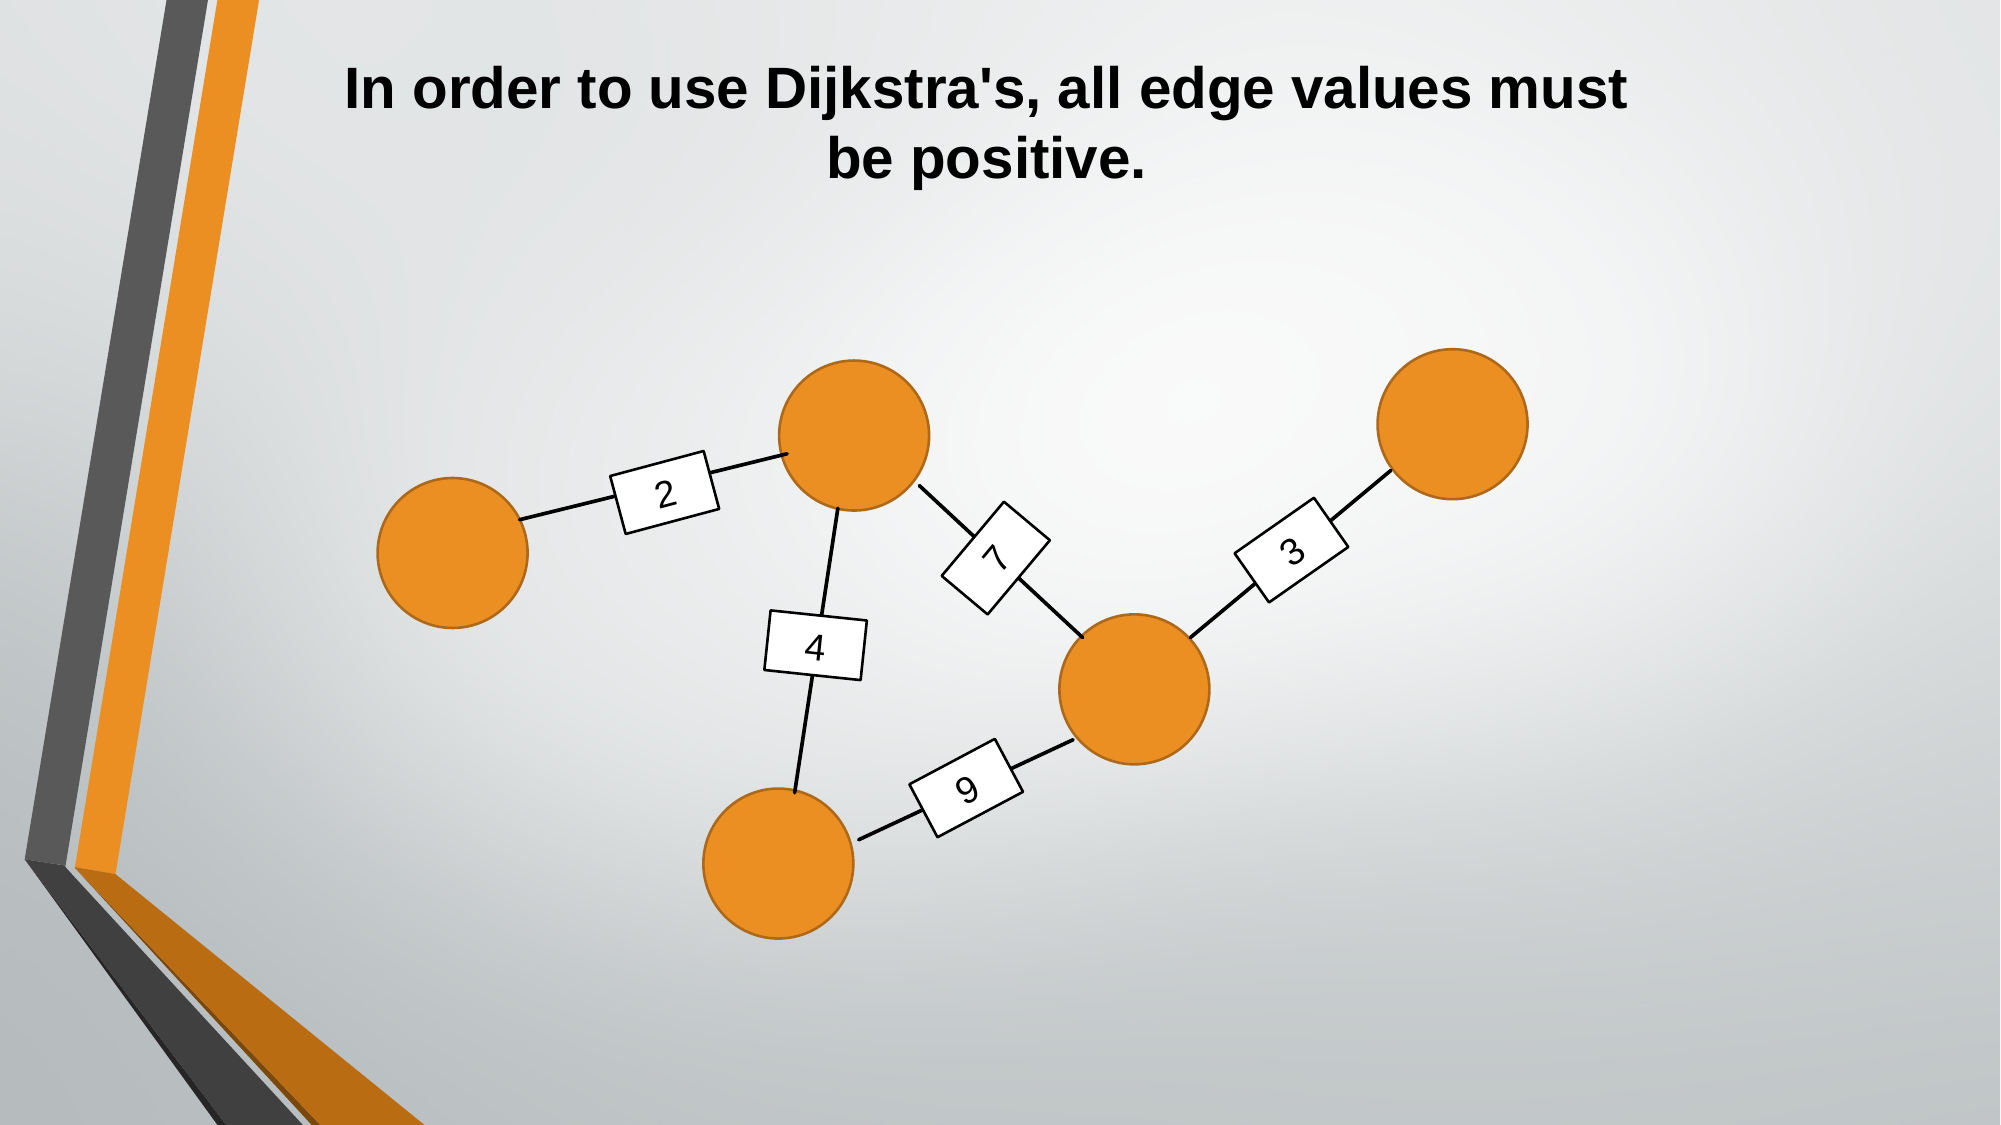

In order to use Dijkstra's, all edge values must be positive.

2

3
7

4
9